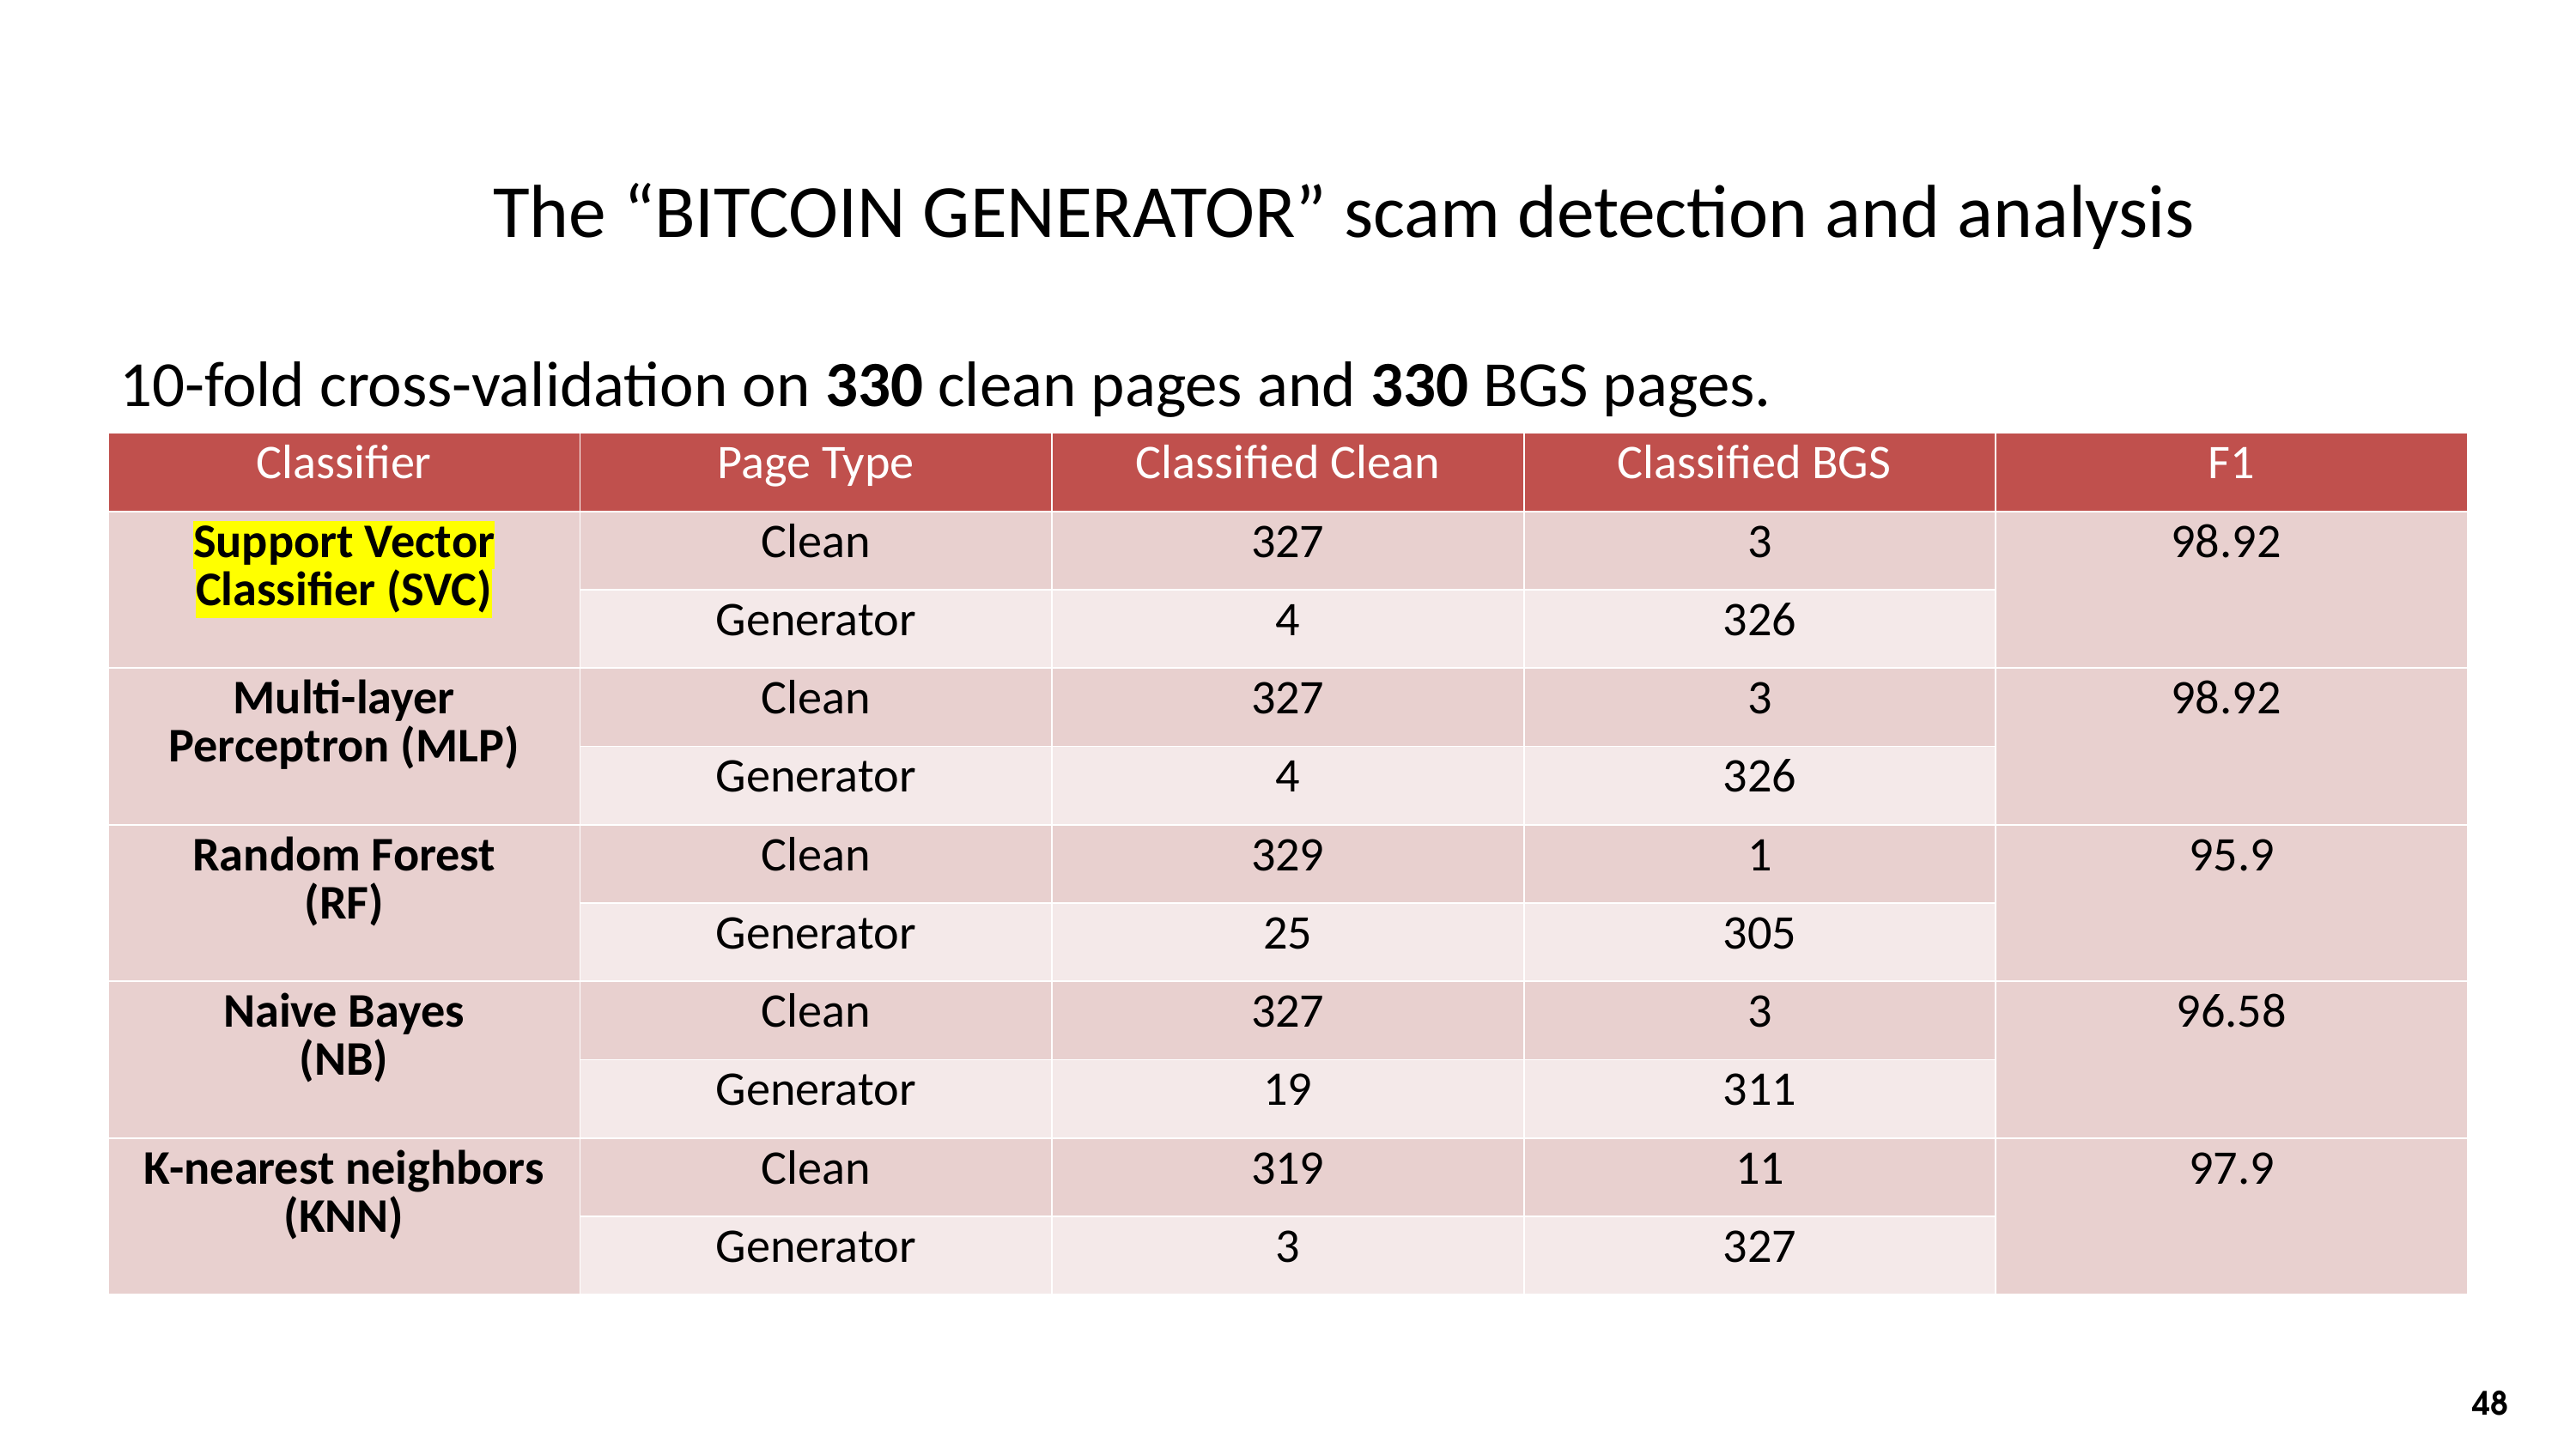

# The “BITCOIN GENERATOR” scam detection and analysis
10-fold cross-validation on 330 clean pages and 330 BGS pages.
| Classifier | Page Type | Classified Clean | Classified BGS | F1 |
| --- | --- | --- | --- | --- |
| Support Vector Classifier (SVC) | Clean | 327 | 3 | 98.92 |
|  | Generator | 4 | 326 |  |
| Multi-layer Perceptron (MLP) | Clean | 327 | 3 | 98.92 |
|  | Generator | 4 | 326 |  |
| Random Forest (RF) | Clean | 329 | 1 | 95.9 |
|  | Generator | 25 | 305 |  |
| Naive Bayes (NB) | Clean | 327 | 3 | 96.58 |
|  | Generator | 19 | 311 |  |
| K-nearest neighbors (KNN) | Clean | 319 | 11 | 97.9 |
|  | Generator | 3 | 327 |  |
48